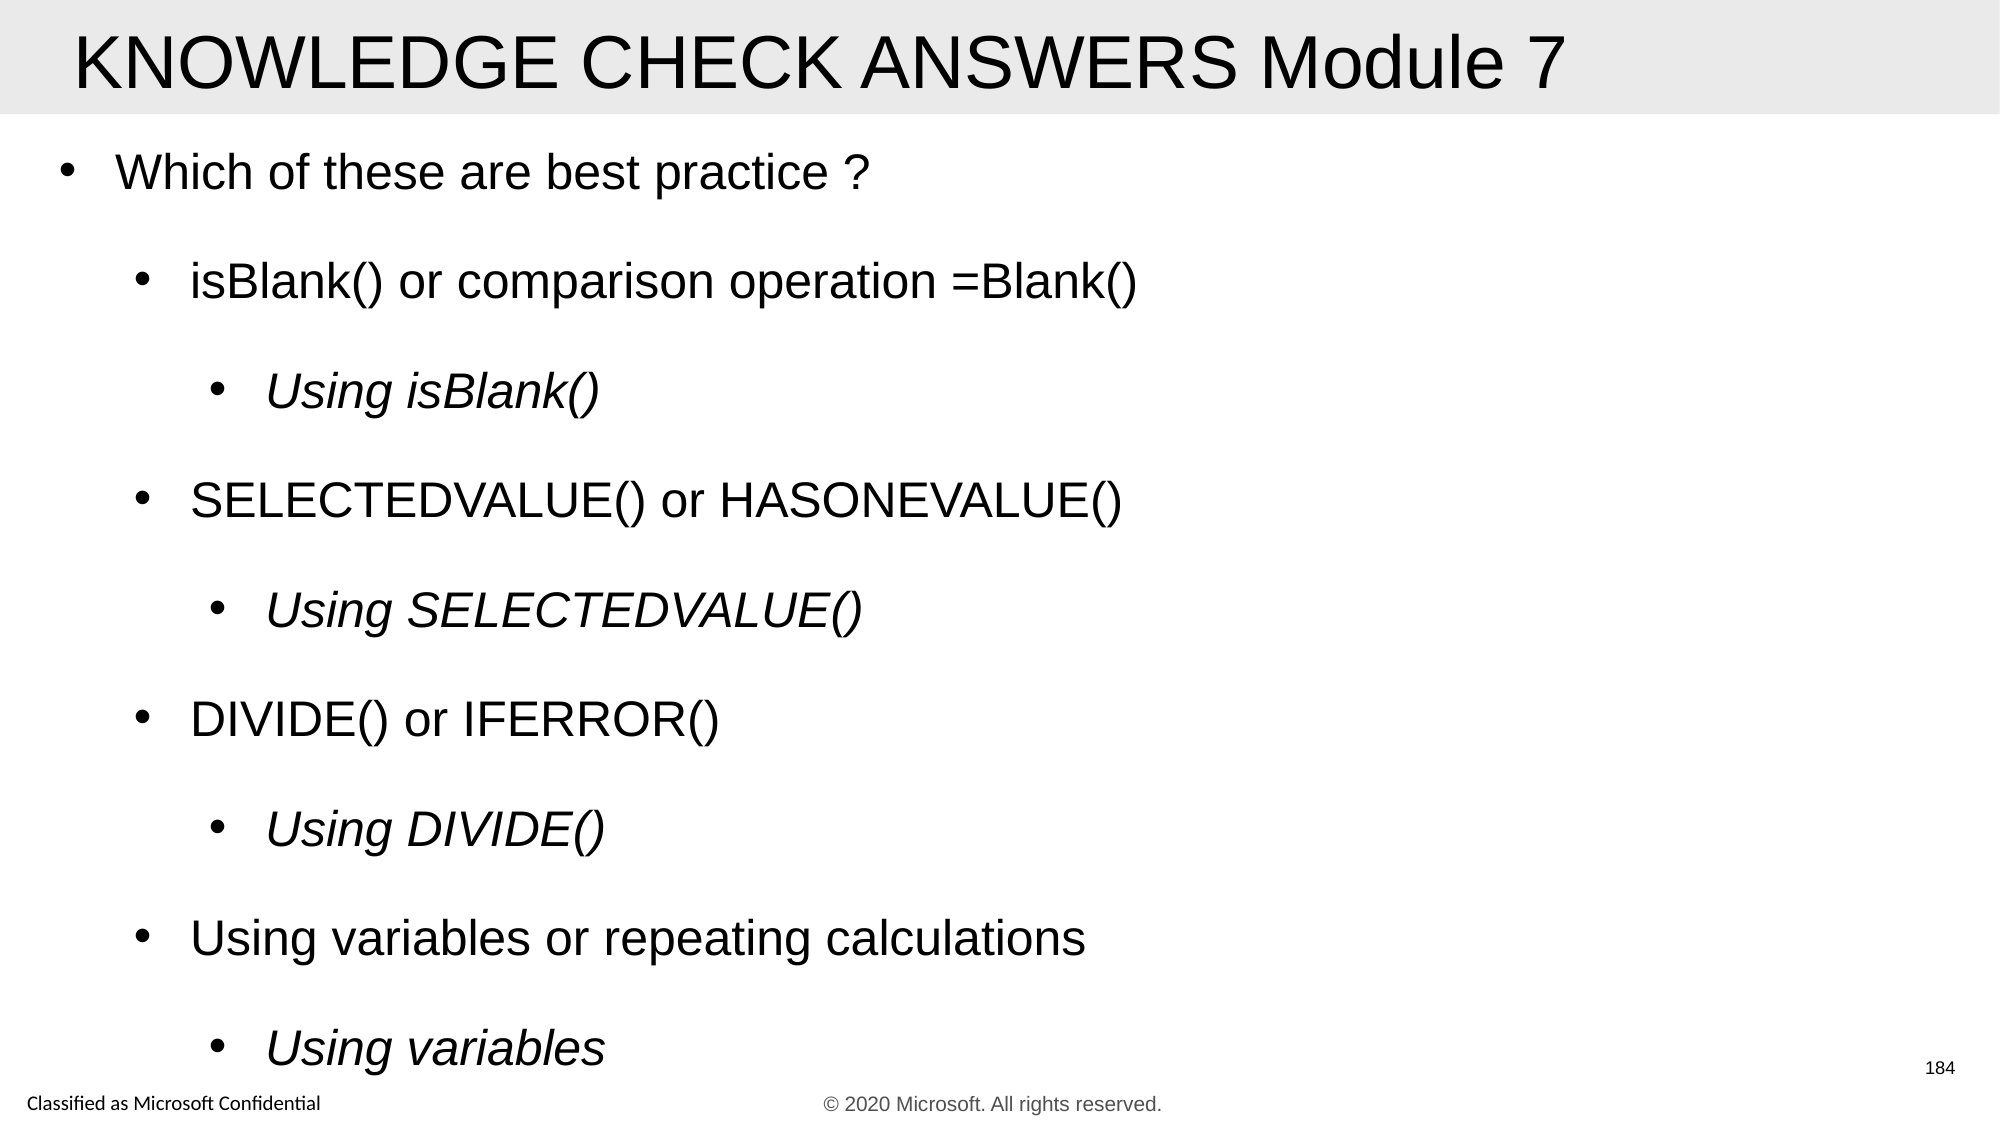

KNOWLEDGE CHECK ANSWERS Module 7
Which of these are best practice ?
isBlank() or comparison operation =Blank()
Using isBlank()
SELECTEDVALUE() or HASONEVALUE()
Using SELECTEDVALUE()
DIVIDE() or IFERROR()
Using DIVIDE()
Using variables or repeating calculations
Using variables
184
© 2020 Microsoft. All rights reserved.